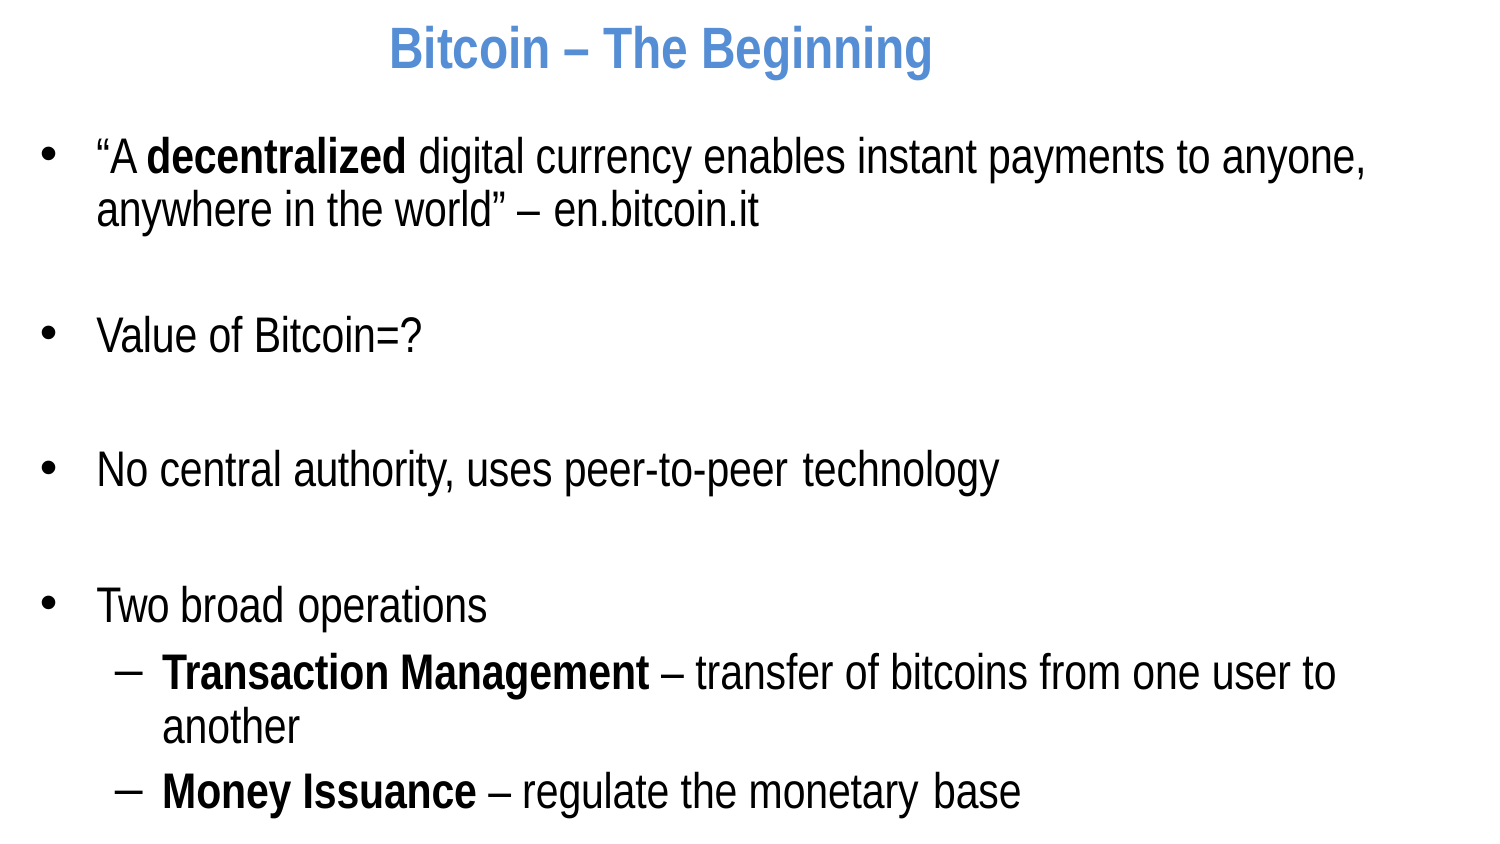

# Bitcoin – The Beginning
“A decentralized digital currency enables instant payments to anyone,  anywhere in the world” – en.bitcoin.it

Value of Bitcoin=?

No central authority, uses peer-to-peer technology

Two broad operations
Transaction Management – transfer of bitcoins from one user to  another
Money Issuance – regulate the monetary base